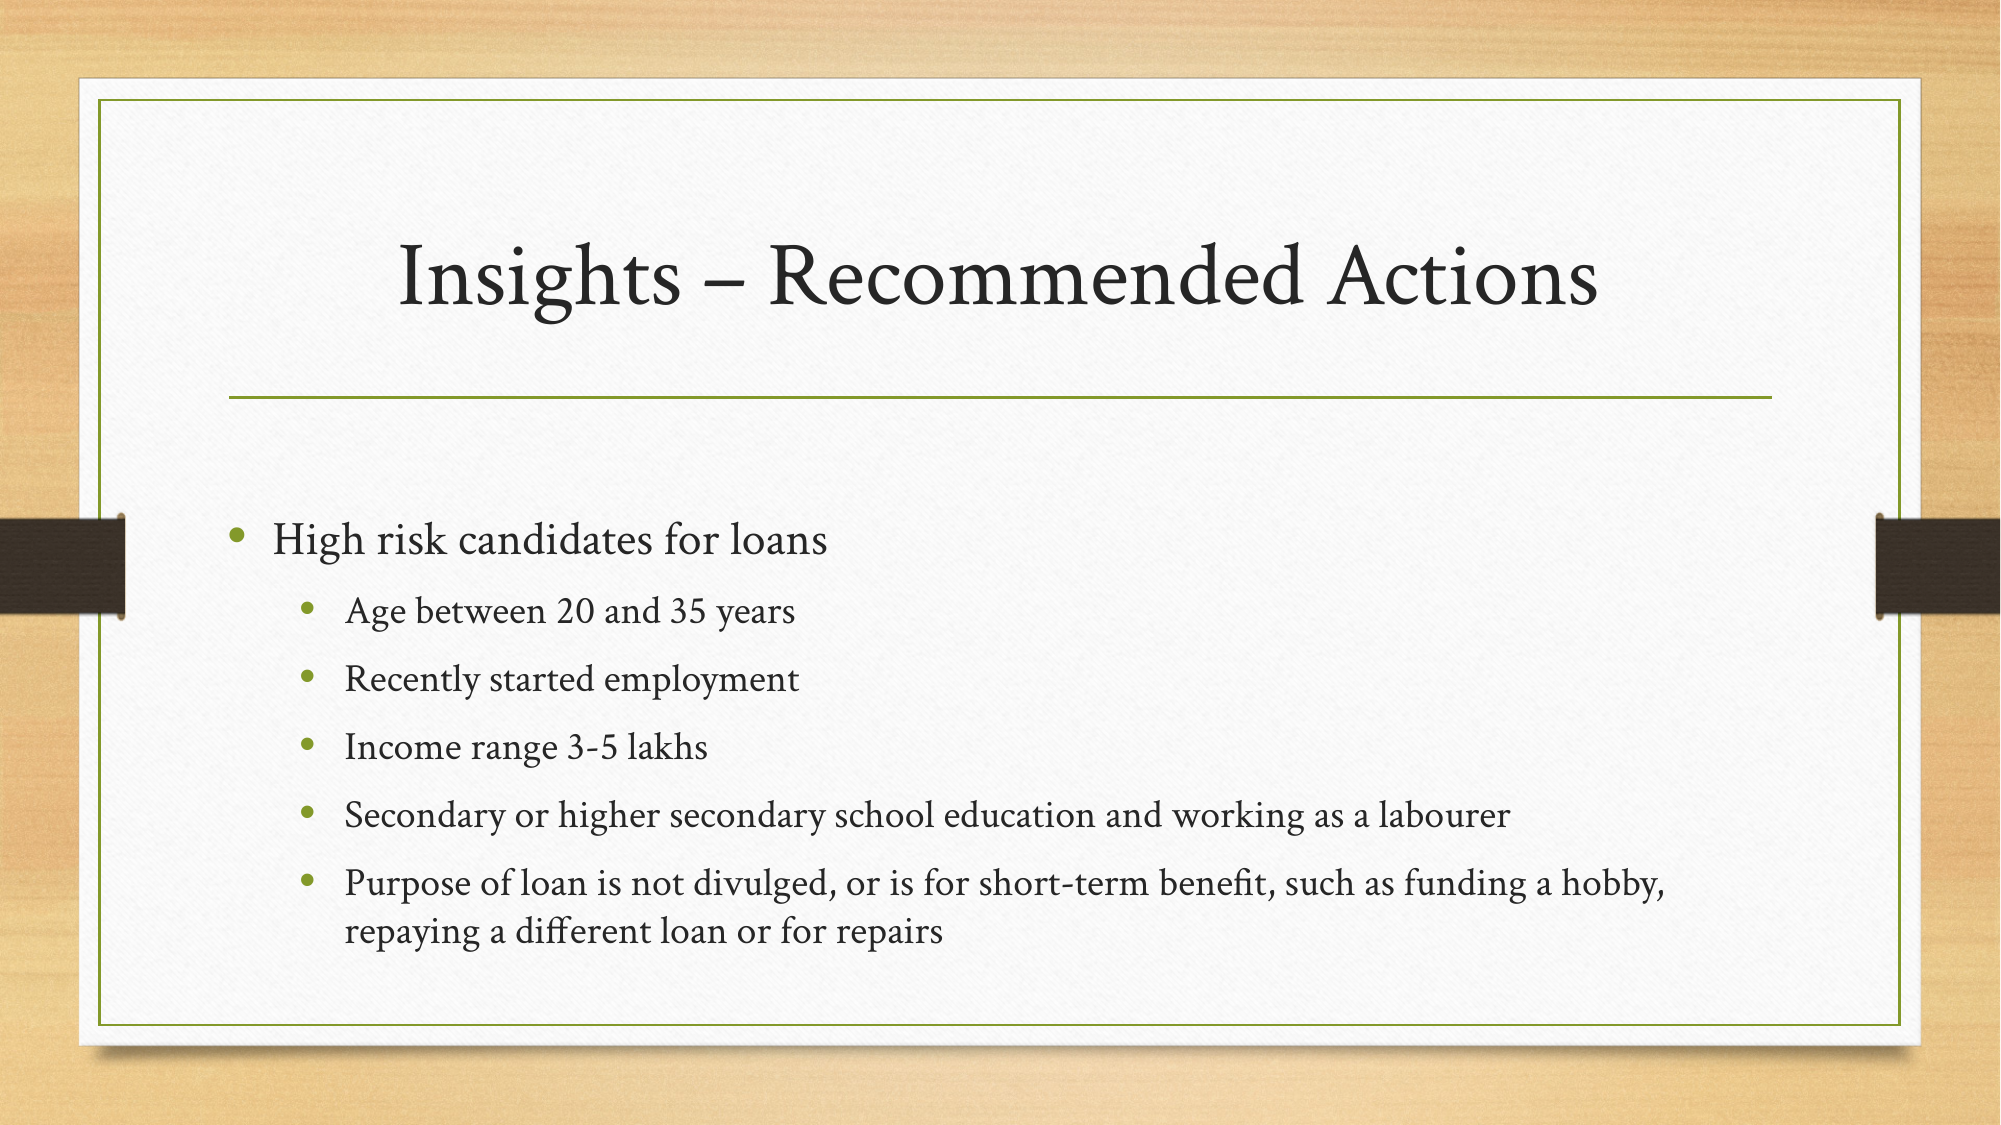

# Insights – Recommended Actions

High risk candidates for loans
Age between 20 and 35 years
Recently started employment
Income range 3-5 lakhs
Secondary or higher secondary school education and working as a labourer
Purpose of loan is not divulged, or is for short-term benefit, such as funding a hobby, repaying a different loan or for repairs